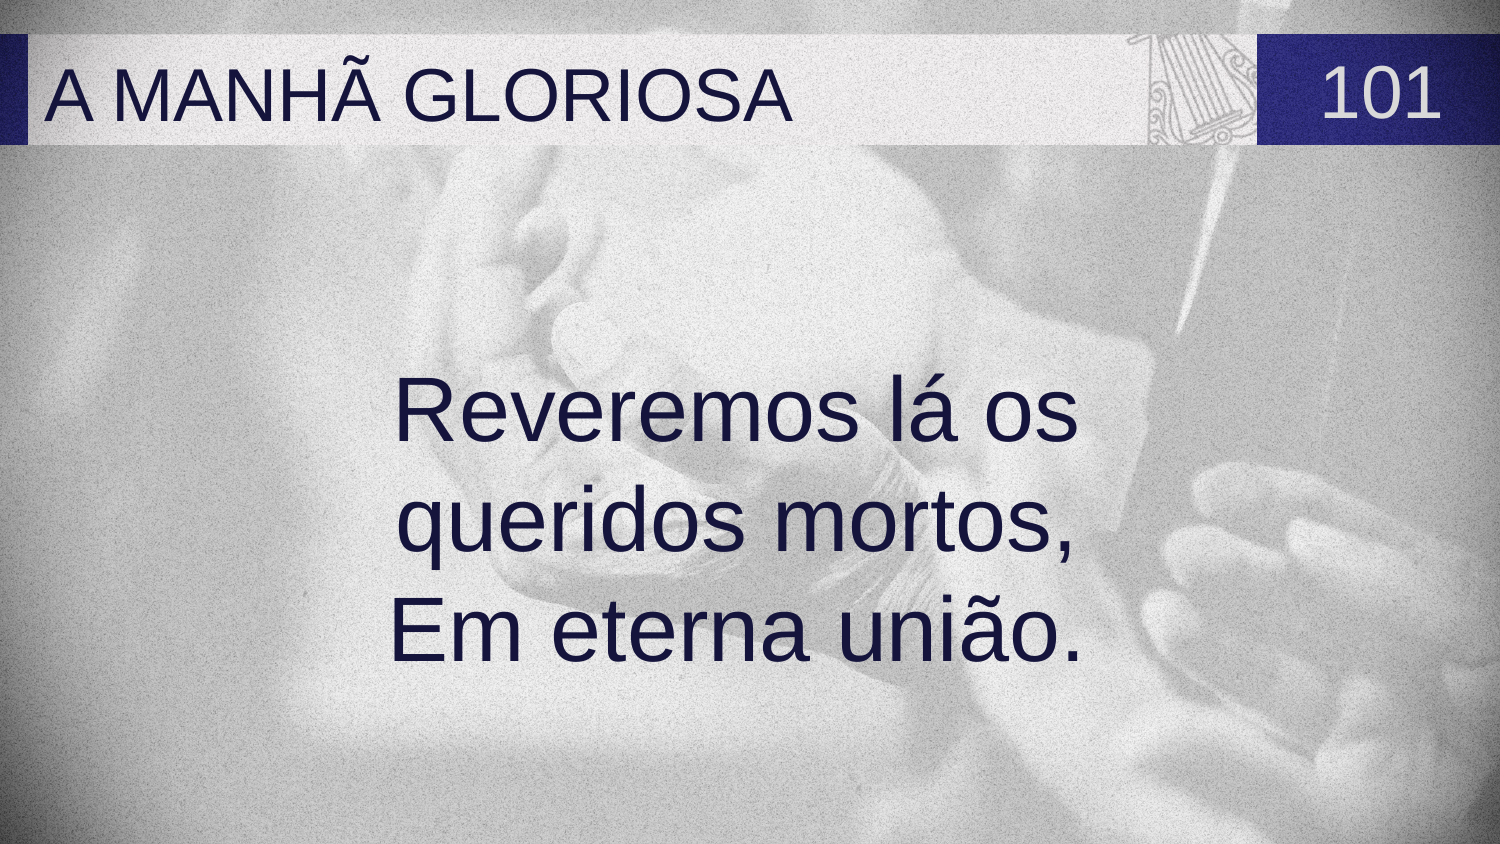

# A MANHÃ GLORIOSA
101
Reveremos lá os
queridos mortos,
Em eterna união.